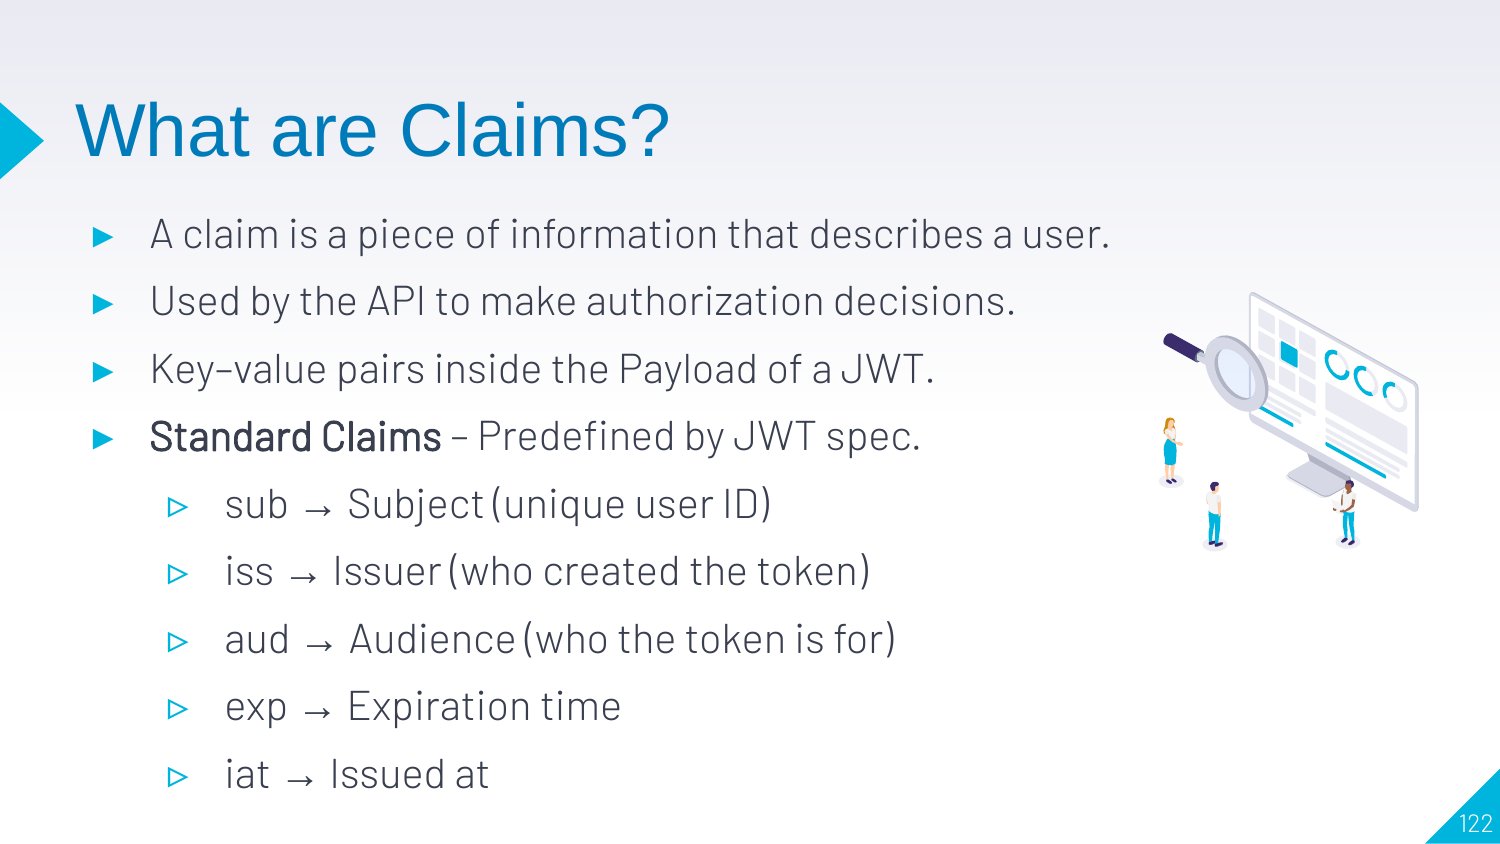

# What are Claims?
A claim is a piece of information that describes a user.
Used by the API to make authorization decisions.
Key–value pairs inside the Payload of a JWT.
Standard Claims – Predefined by JWT spec.
sub → Subject (unique user ID)
iss → Issuer (who created the token)
aud → Audience (who the token is for)
exp → Expiration time
iat → Issued at

122